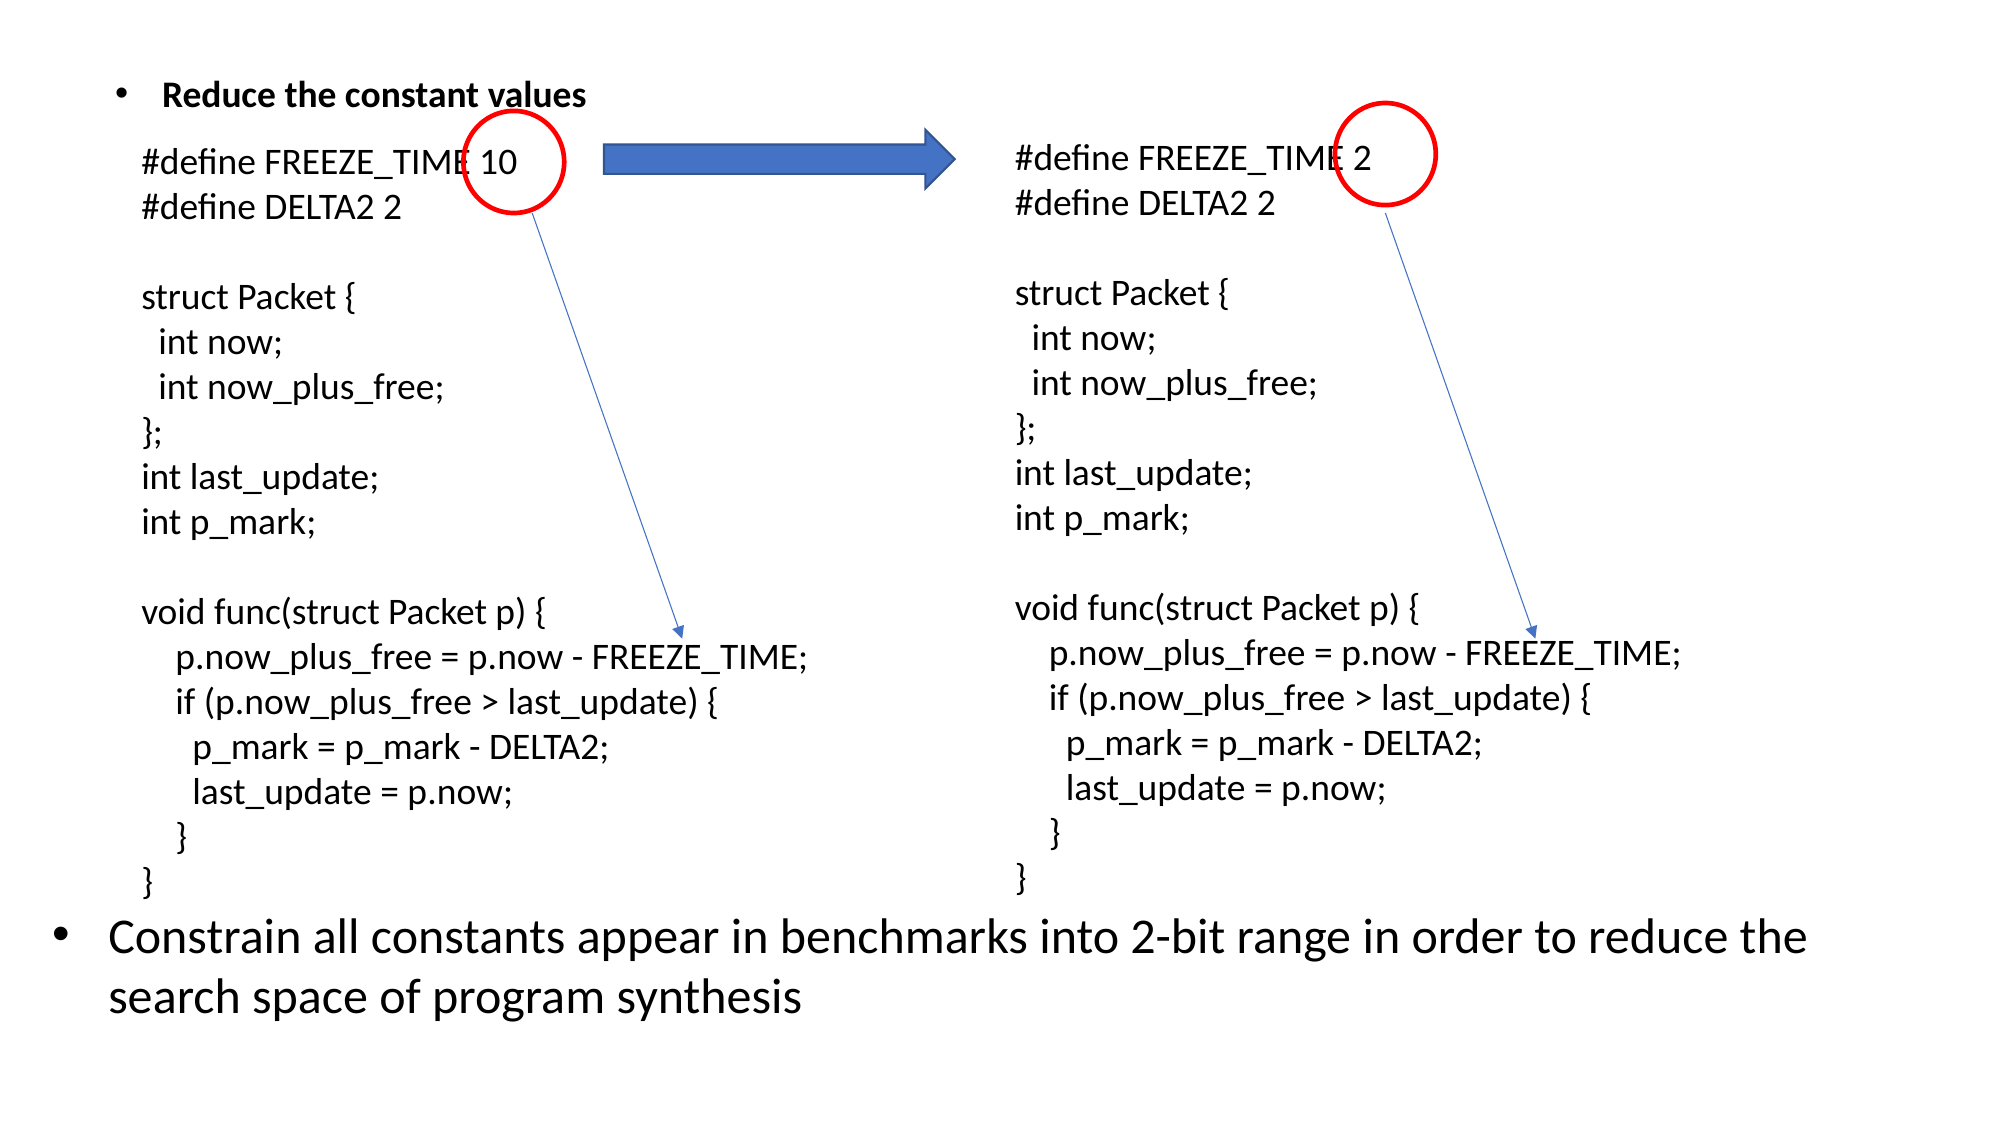

Reduce the constant values

#define FREEZE_TIME 2
#define DELTA2 2

struct Packet {
  int now;
  int now_plus_free;
};
int last_update;
int p_mark;

void func(struct Packet p) {
    p.now_plus_free = p.now - FREEZE_TIME;
    if (p.now_plus_free > last_update) {
      p_mark = p_mark - DELTA2;
      last_update = p.now;
    }
}

#define FREEZE_TIME 10
#define DELTA2 2

struct Packet {
  int now;
  int now_plus_free;
};
int last_update;
int p_mark;

void func(struct Packet p) {
    p.now_plus_free = p.now - FREEZE_TIME;
    if (p.now_plus_free > last_update) {
      p_mark = p_mark - DELTA2;
      last_update = p.now;
    }
}

Constrain all constants appear in benchmarks into 2-bit range in order to reduce the search space of program synthesis